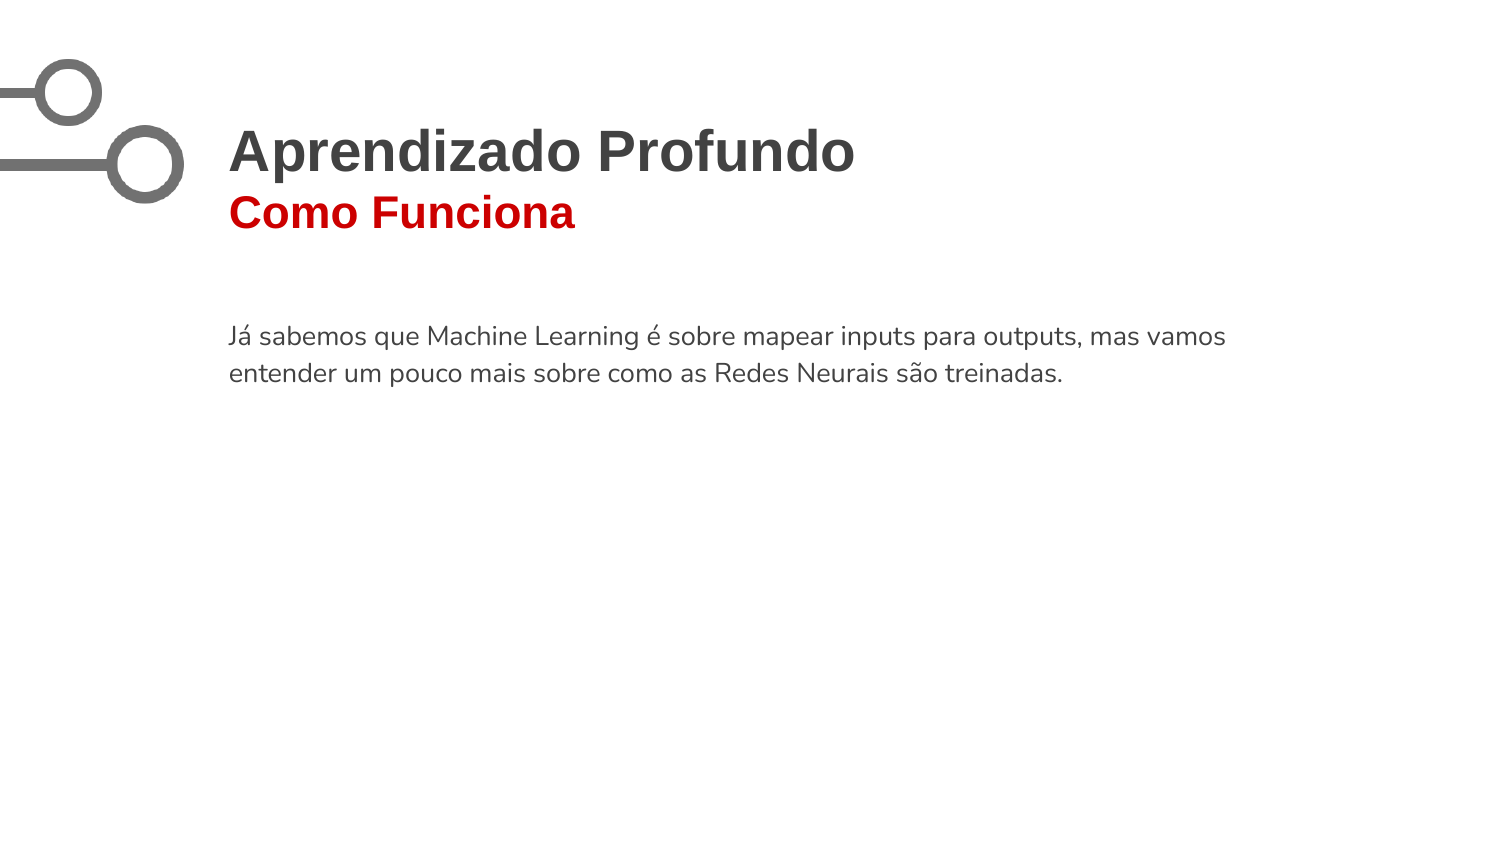

# Aprendizado Profundo
Como Funciona
Já sabemos que Machine Learning é sobre mapear inputs para outputs, mas vamos entender um pouco mais sobre como as Redes Neurais são treinadas.